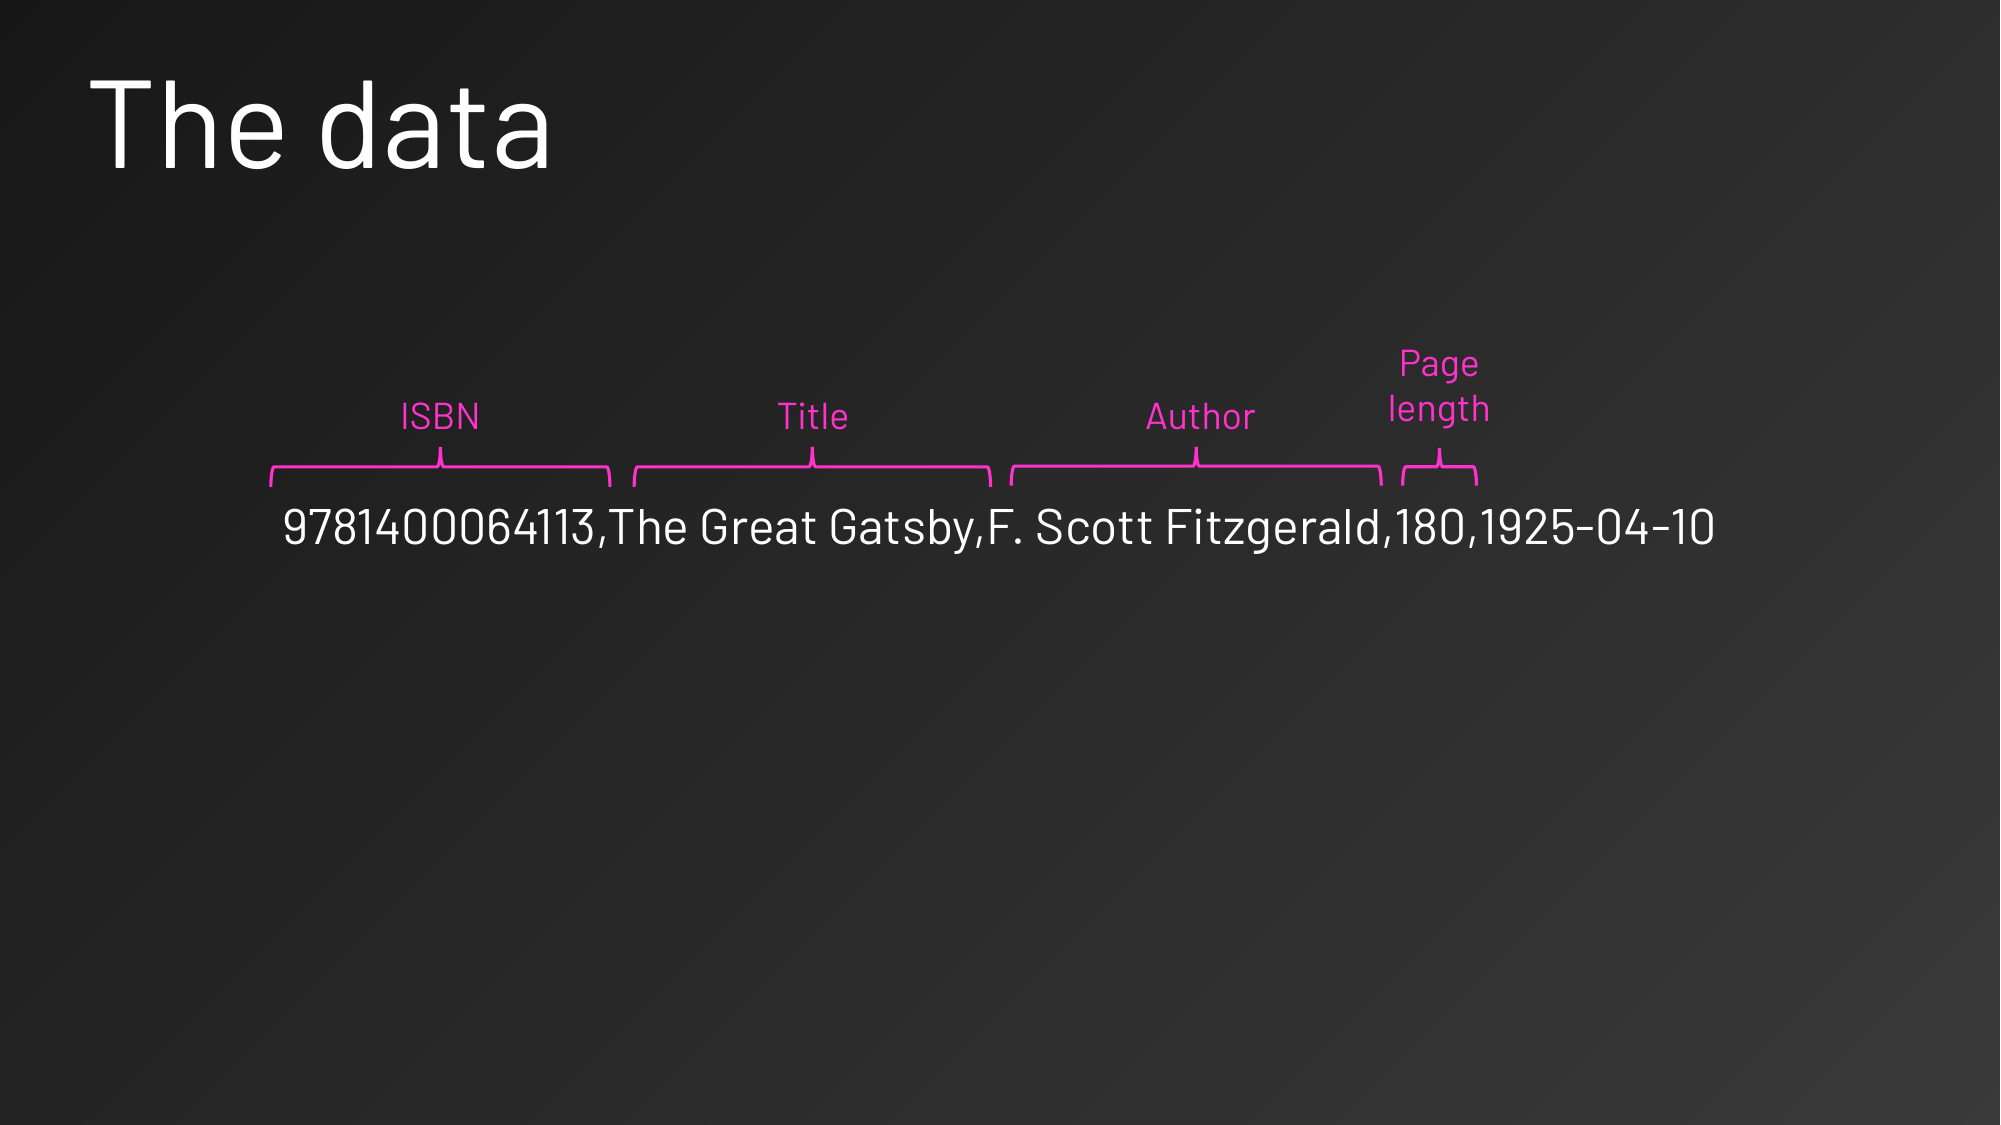

# The data

Page
length
Author
ISBN
Title

9781400064113,The Great Gatsby,F. Scott Fitzgerald,180,1925-04-10